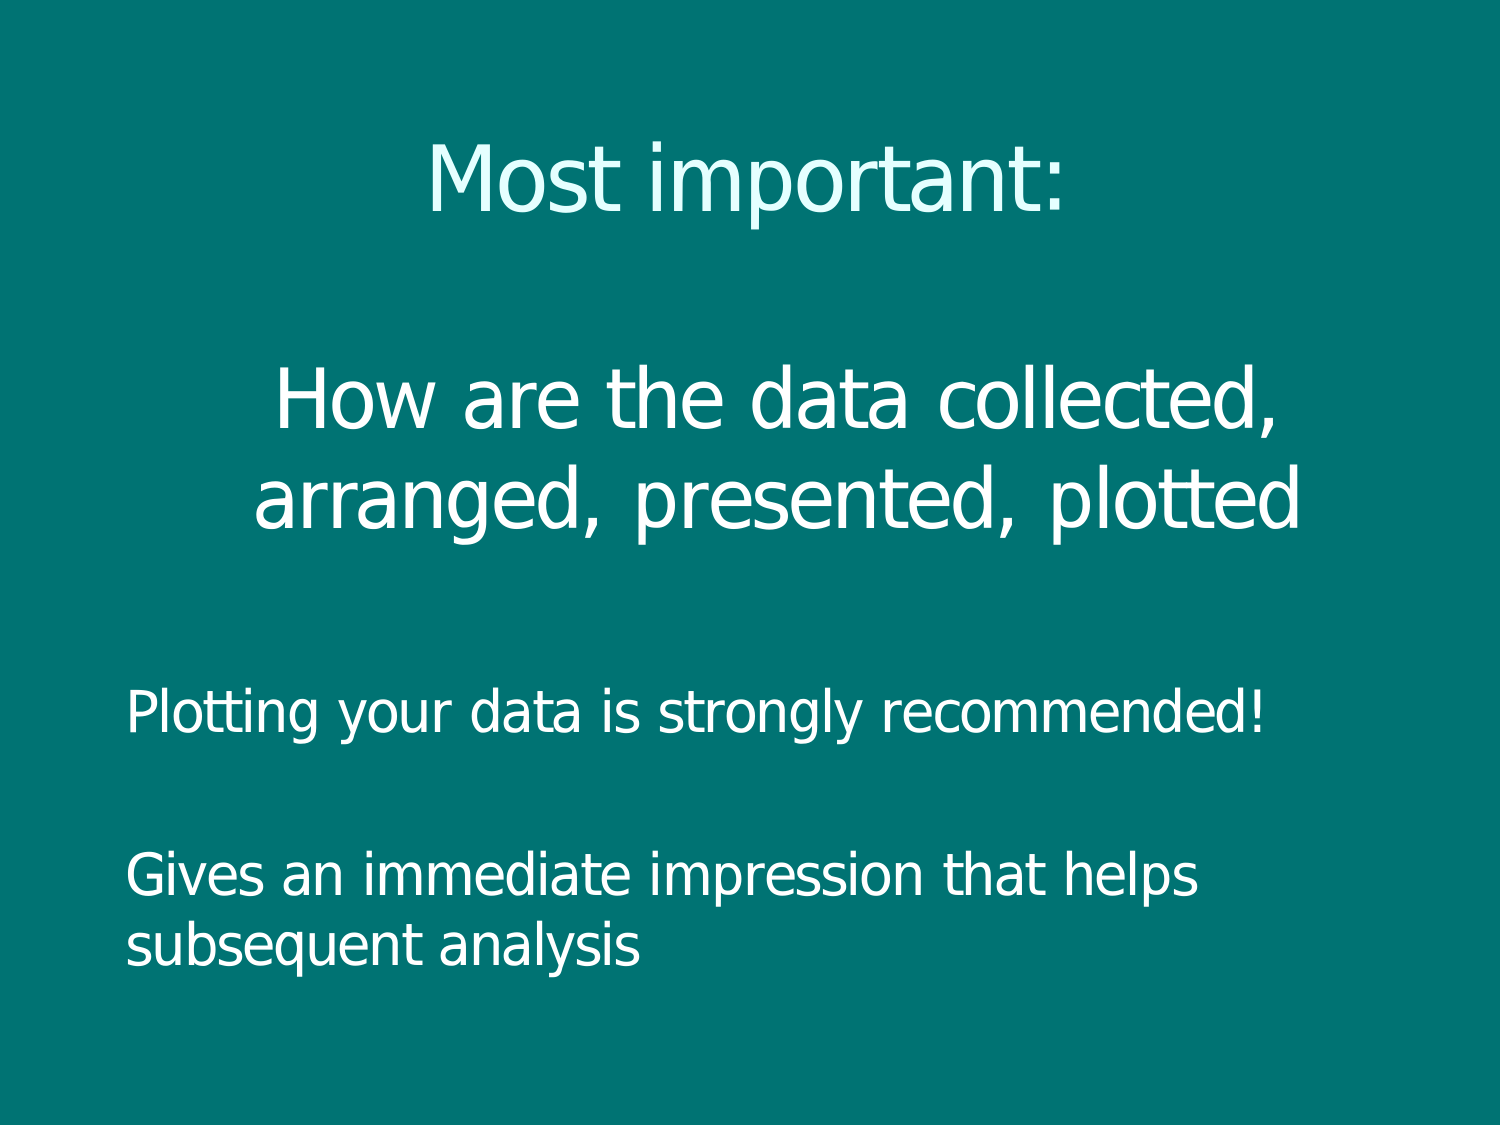

# Most important:
How are the data collected, arranged, presented, plotted

Plotting your data is strongly recommended!

Gives an immediate impression that helps subsequent analysis